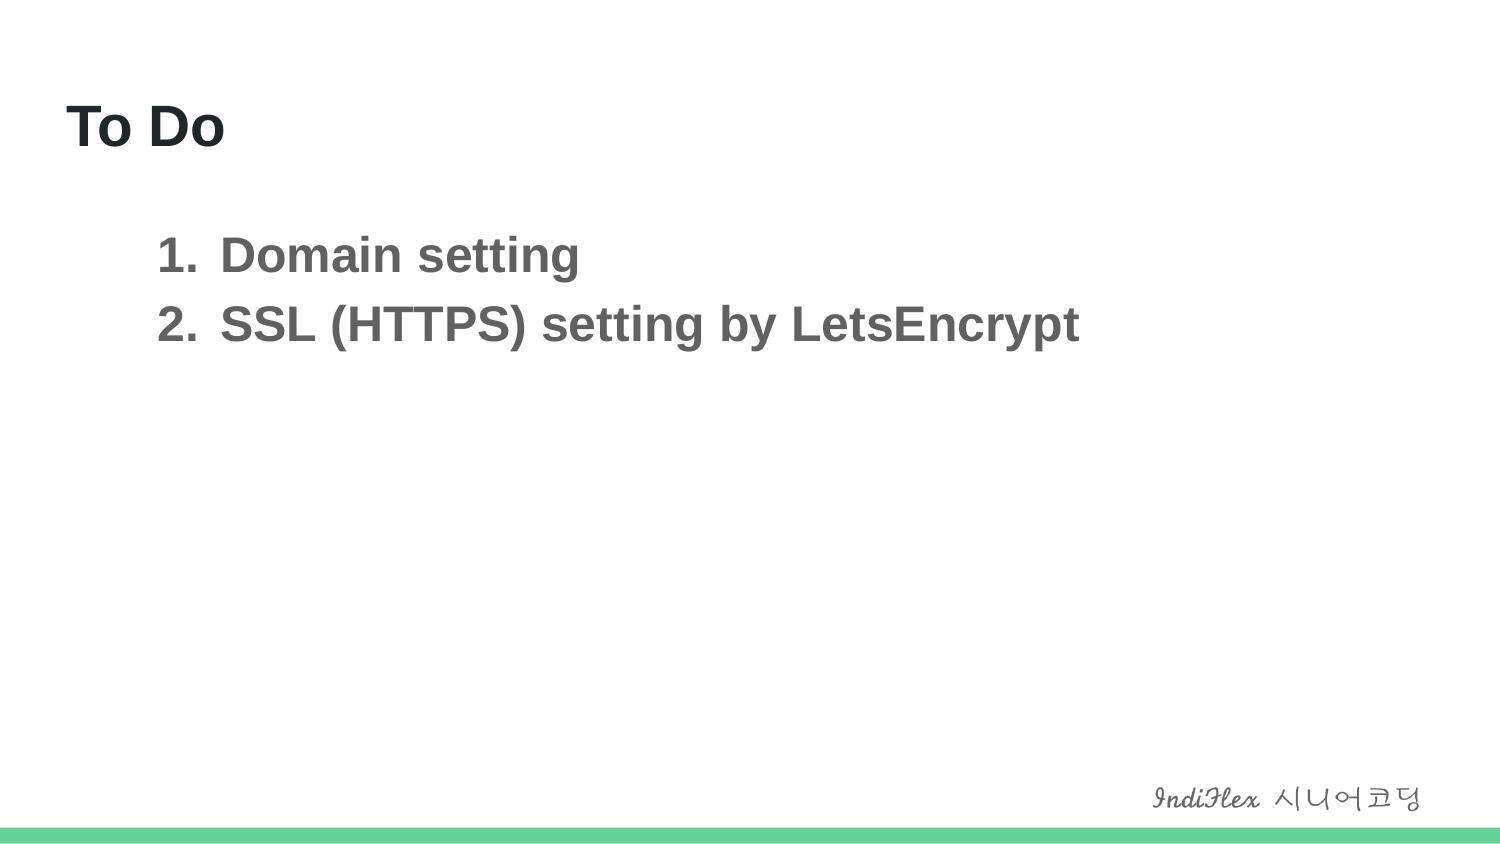

# To Do
Domain setting
SSL (HTTPS) setting by LetsEncrypt